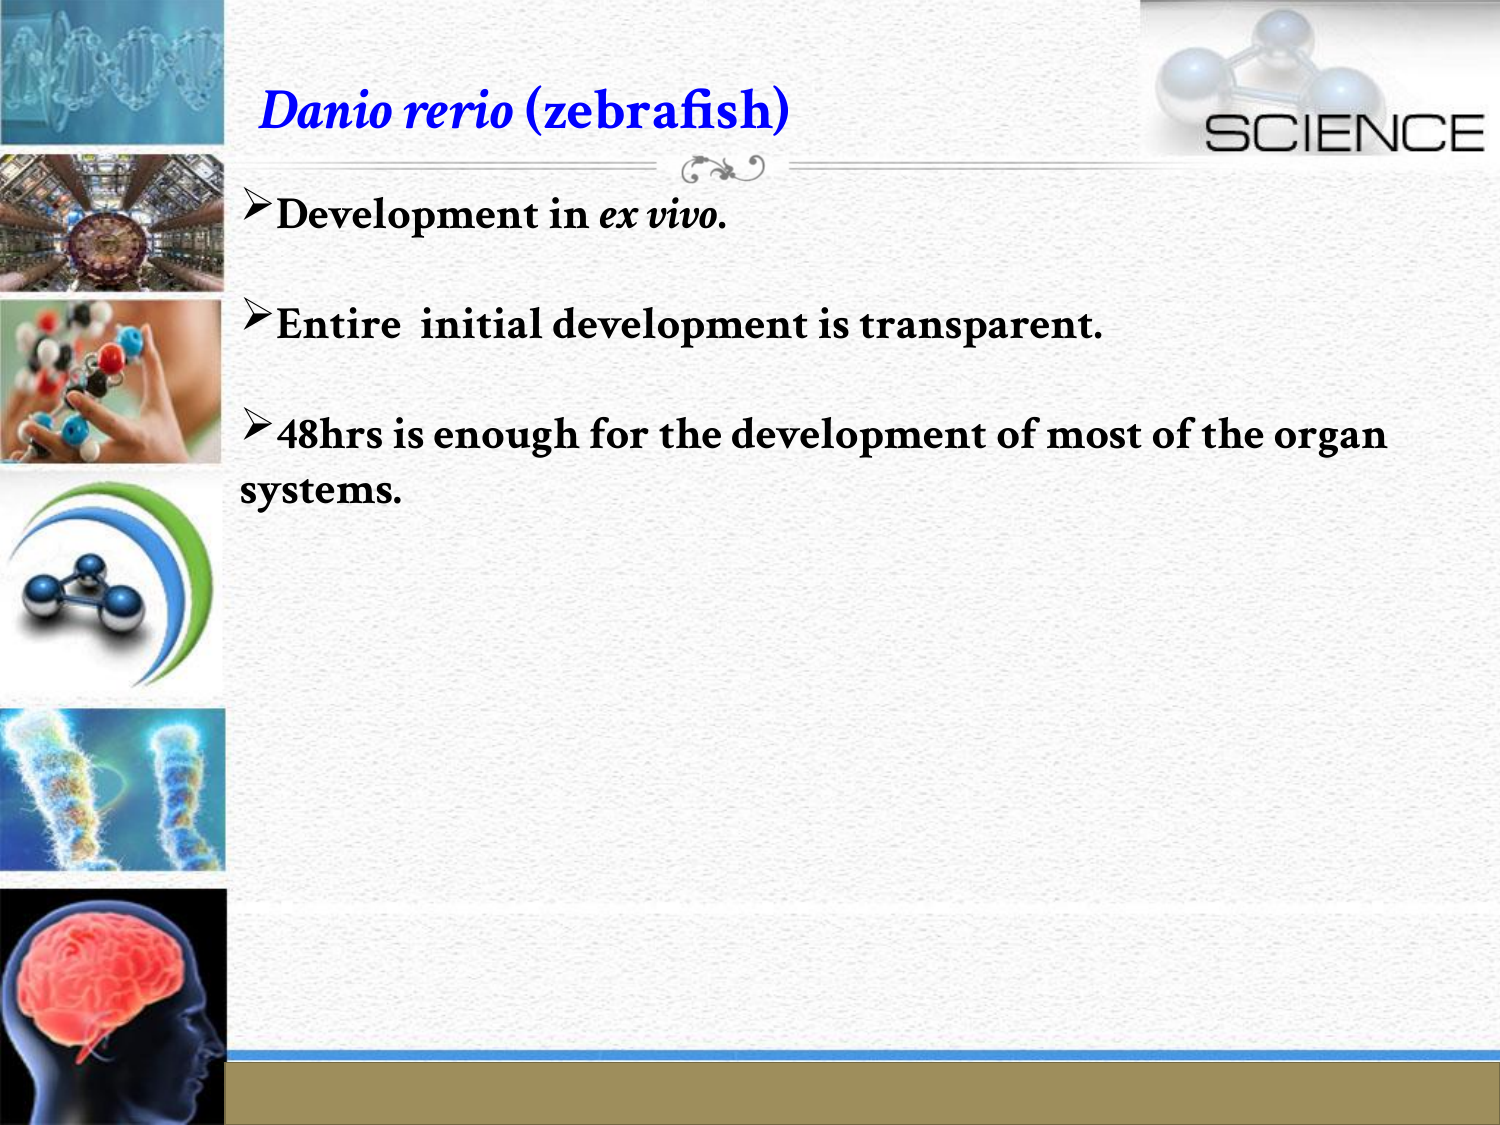

Danio rerio (zebrafish)
Development in ex vivo.

Entire  initial development is transparent.

48hrs is enough for the development of most of the organ systems.